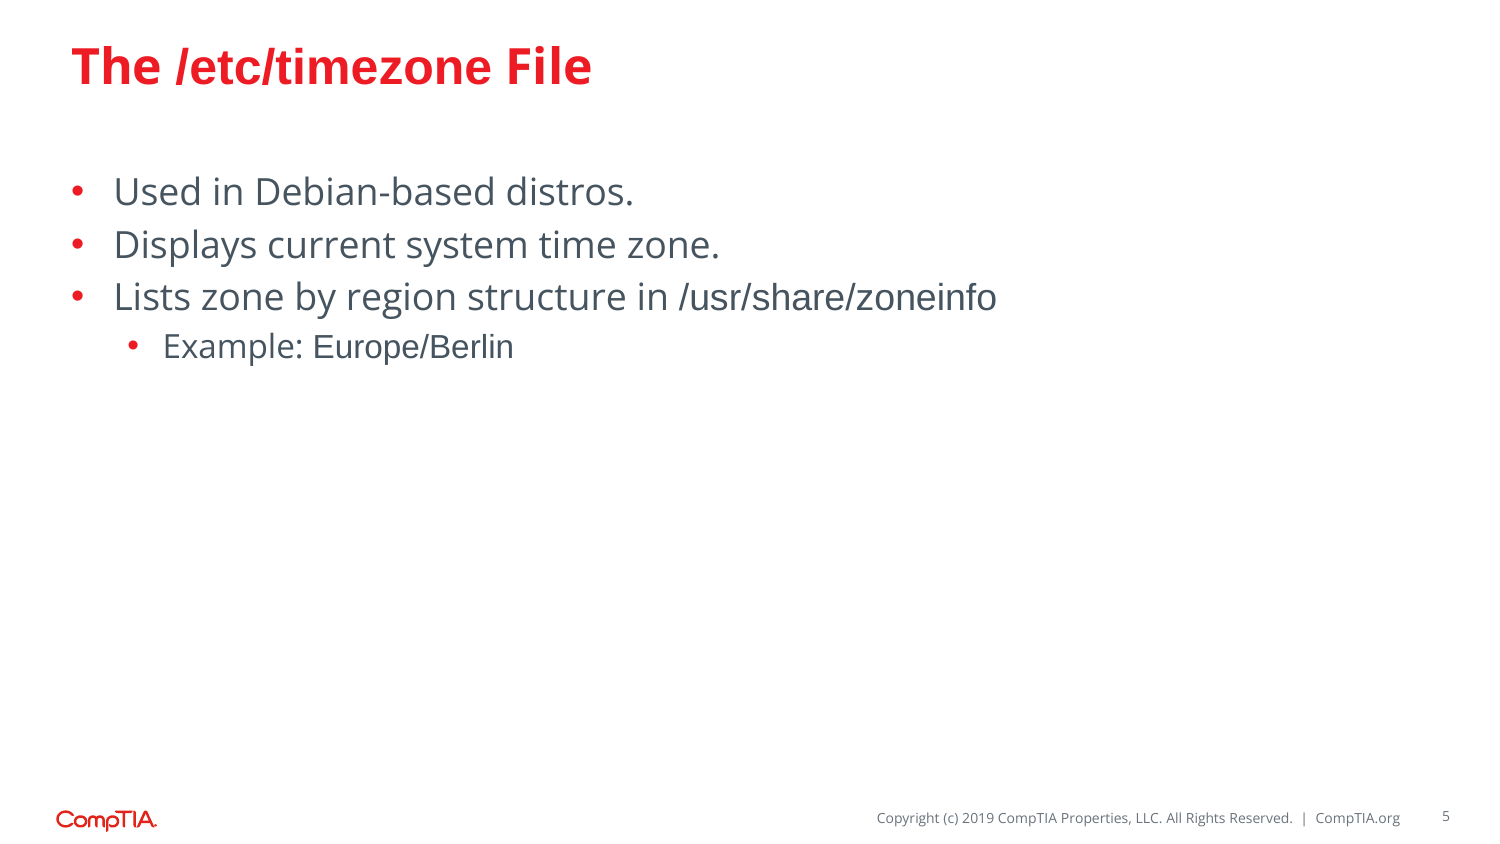

# The /etc/timezone File
Used in Debian-based distros.
Displays current system time zone.
Lists zone by region structure in /usr/share/zoneinfo
Example: Europe/Berlin
5